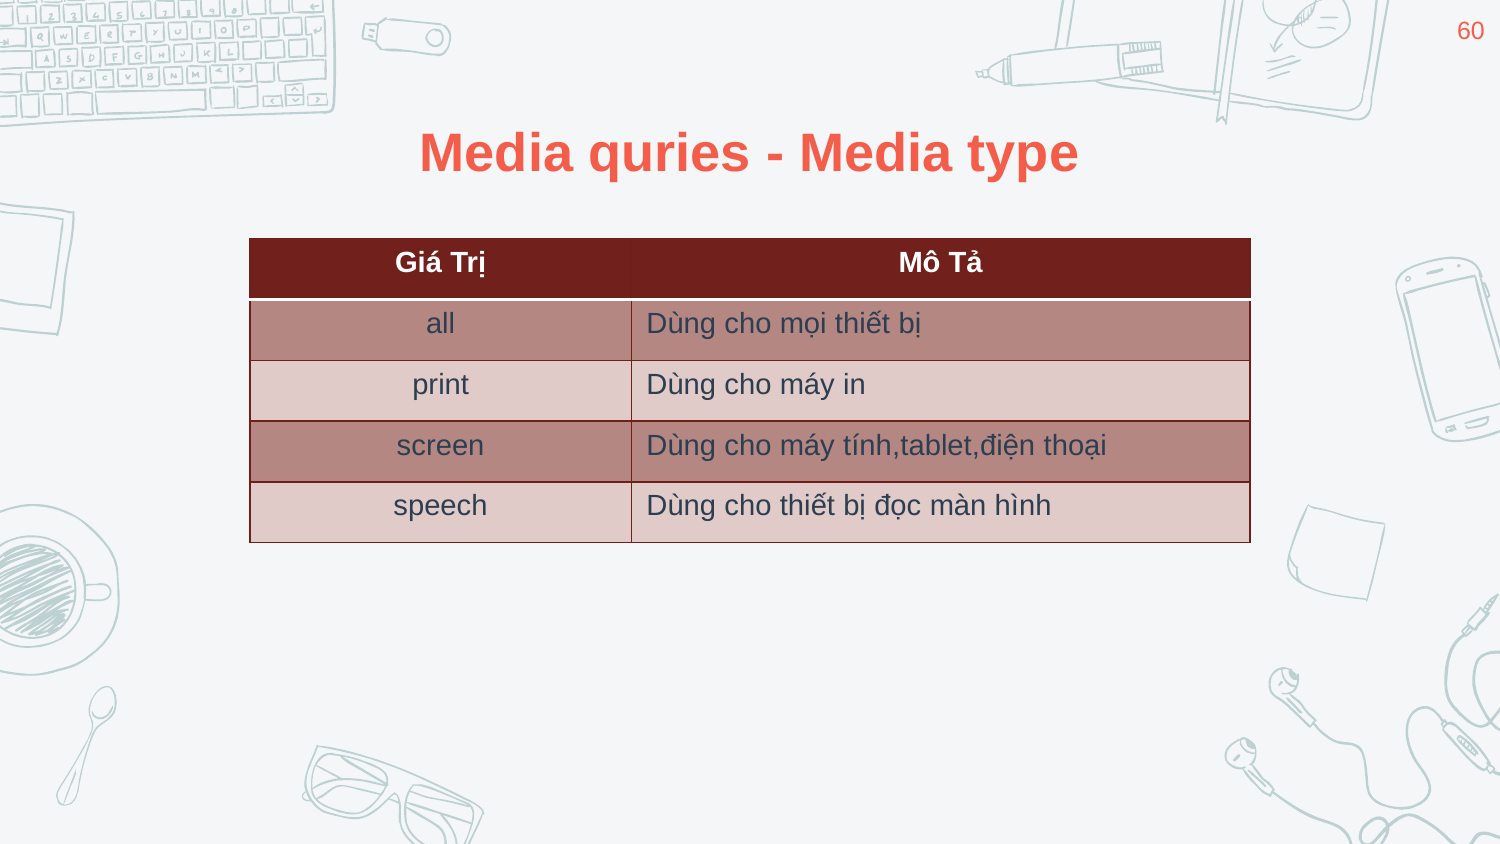

60
# Media quries - Media type
| Giá Trị | Mô Tả |
| --- | --- |
| all | Dùng cho mọi thiết bị |
| print | Dùng cho máy in |
| screen | Dùng cho máy tính,tablet,điện thoại |
| speech | Dùng cho thiết bị đọc màn hình |